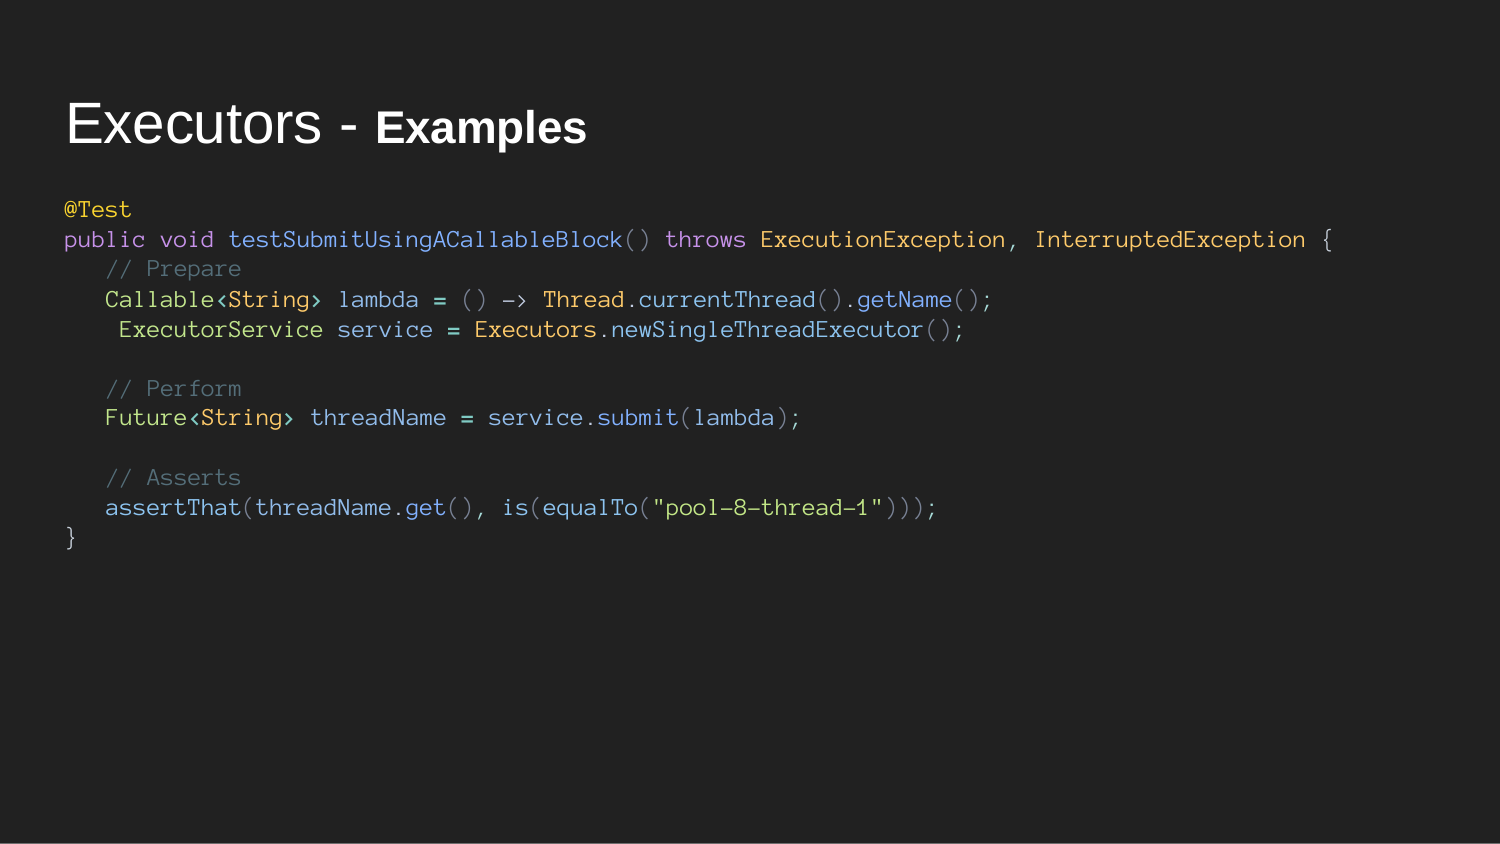

# Executors - Examples
@Test
public void testSubmitUsingACallableBlock() throws ExecutionException, InterruptedException {
// Prepare
Callable<String> lambda = () -> Thread.currentThread().getName();  ExecutorService service = Executors.newSingleThreadExecutor();

// Perform
Future<String> threadName = service.submit(lambda);

// Asserts
assertThat(threadName.get(), is(equalTo("pool-8-thread-1")));
}